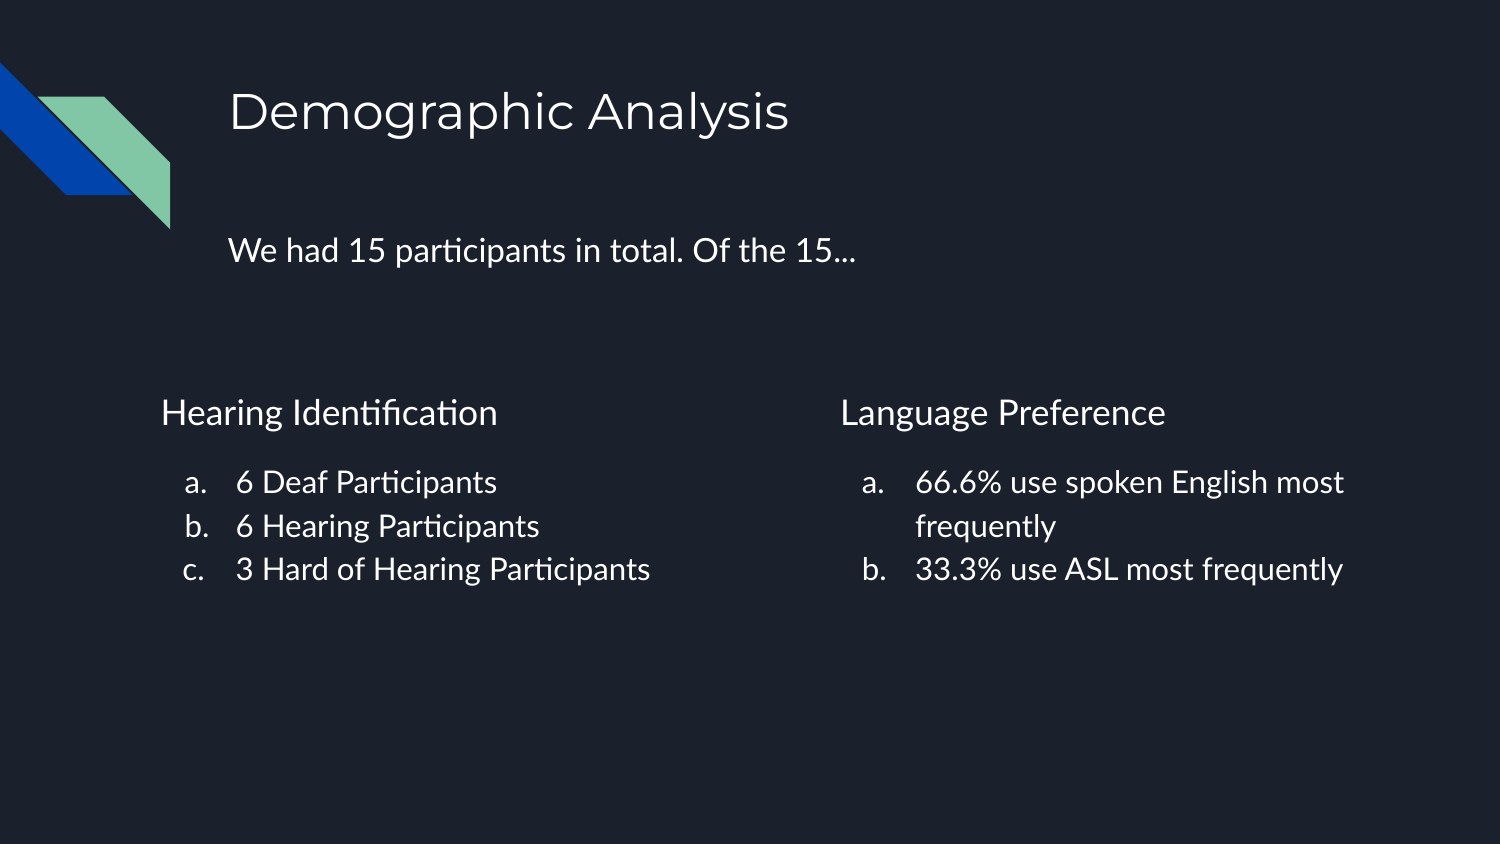

# Demographic Analysis
We had 15 participants in total. Of the 15...
Hearing Identification
6 Deaf Participants
6 Hearing Participants
3 Hard of Hearing Participants
Language Preference
66.6% use spoken English most frequently
33.3% use ASL most frequently